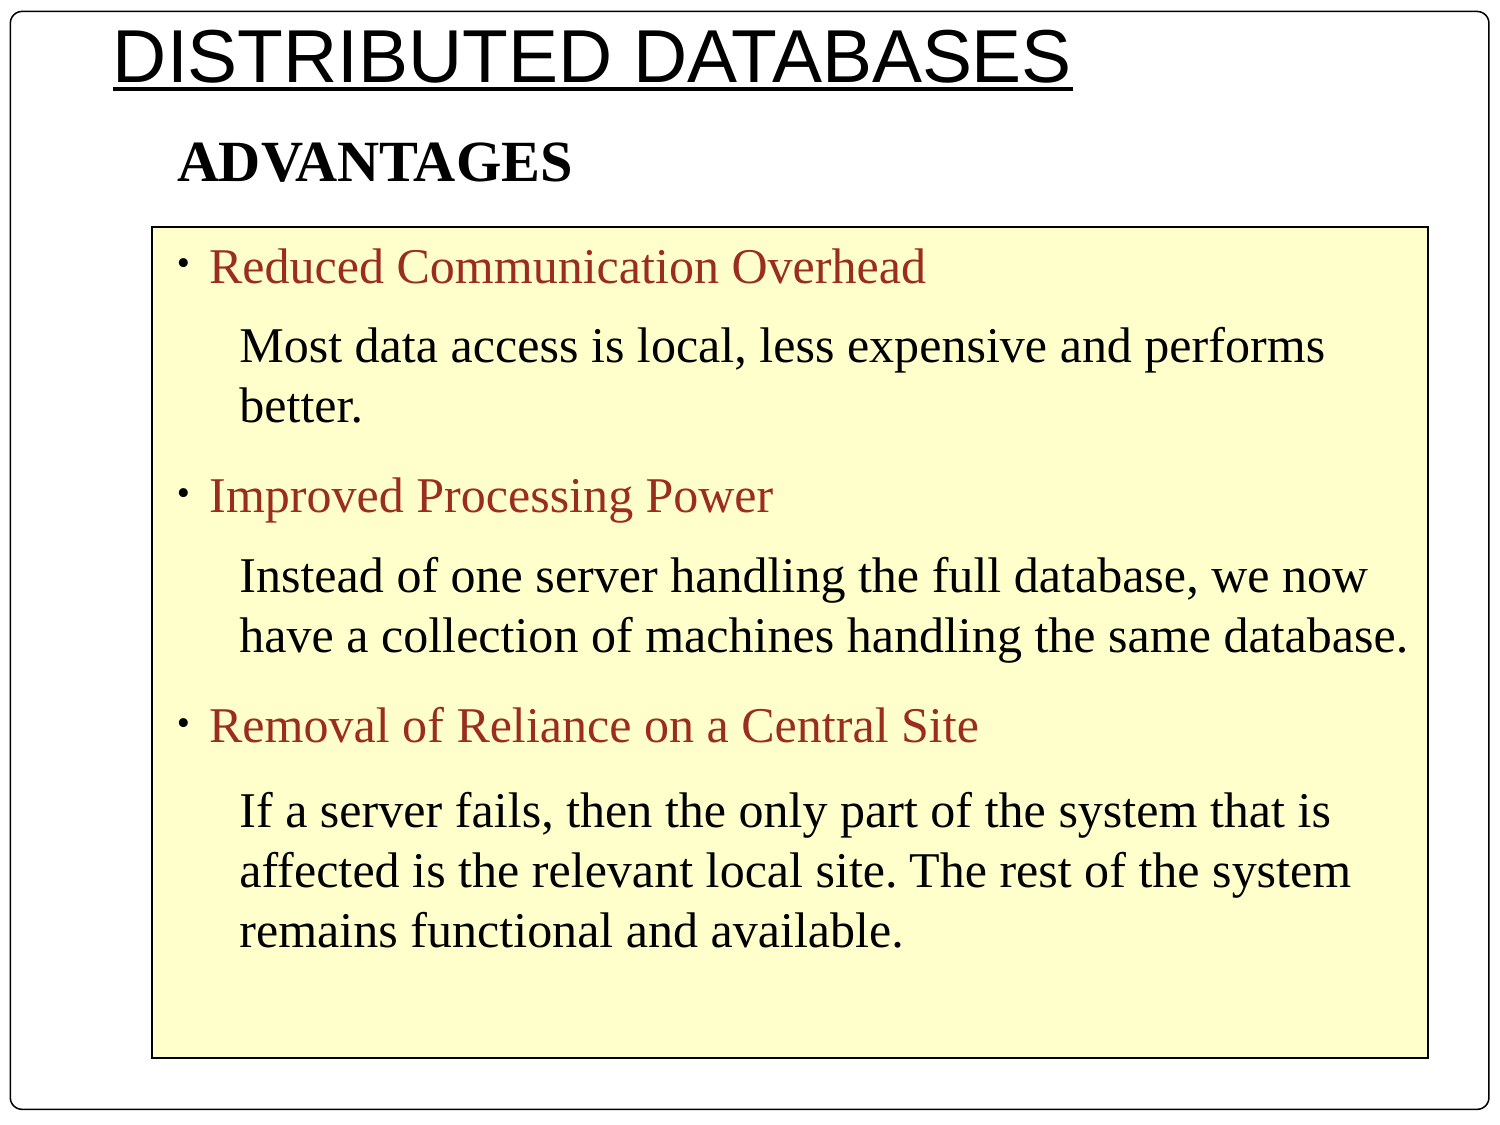

DISTRIBUTED DATABASES
ADVANTAGES
  Reduced Communication Overhead

     Most data access is local, less expensive and performs
     better.

  Improved Processing Power

     Instead of one server handling the full database, we now
     have a collection of machines handling the same database.

  Removal of Reliance on a Central Site

     If a server fails, then the only part of the system that is
     affected is the relevant local site. The rest of the system
     remains functional and available.